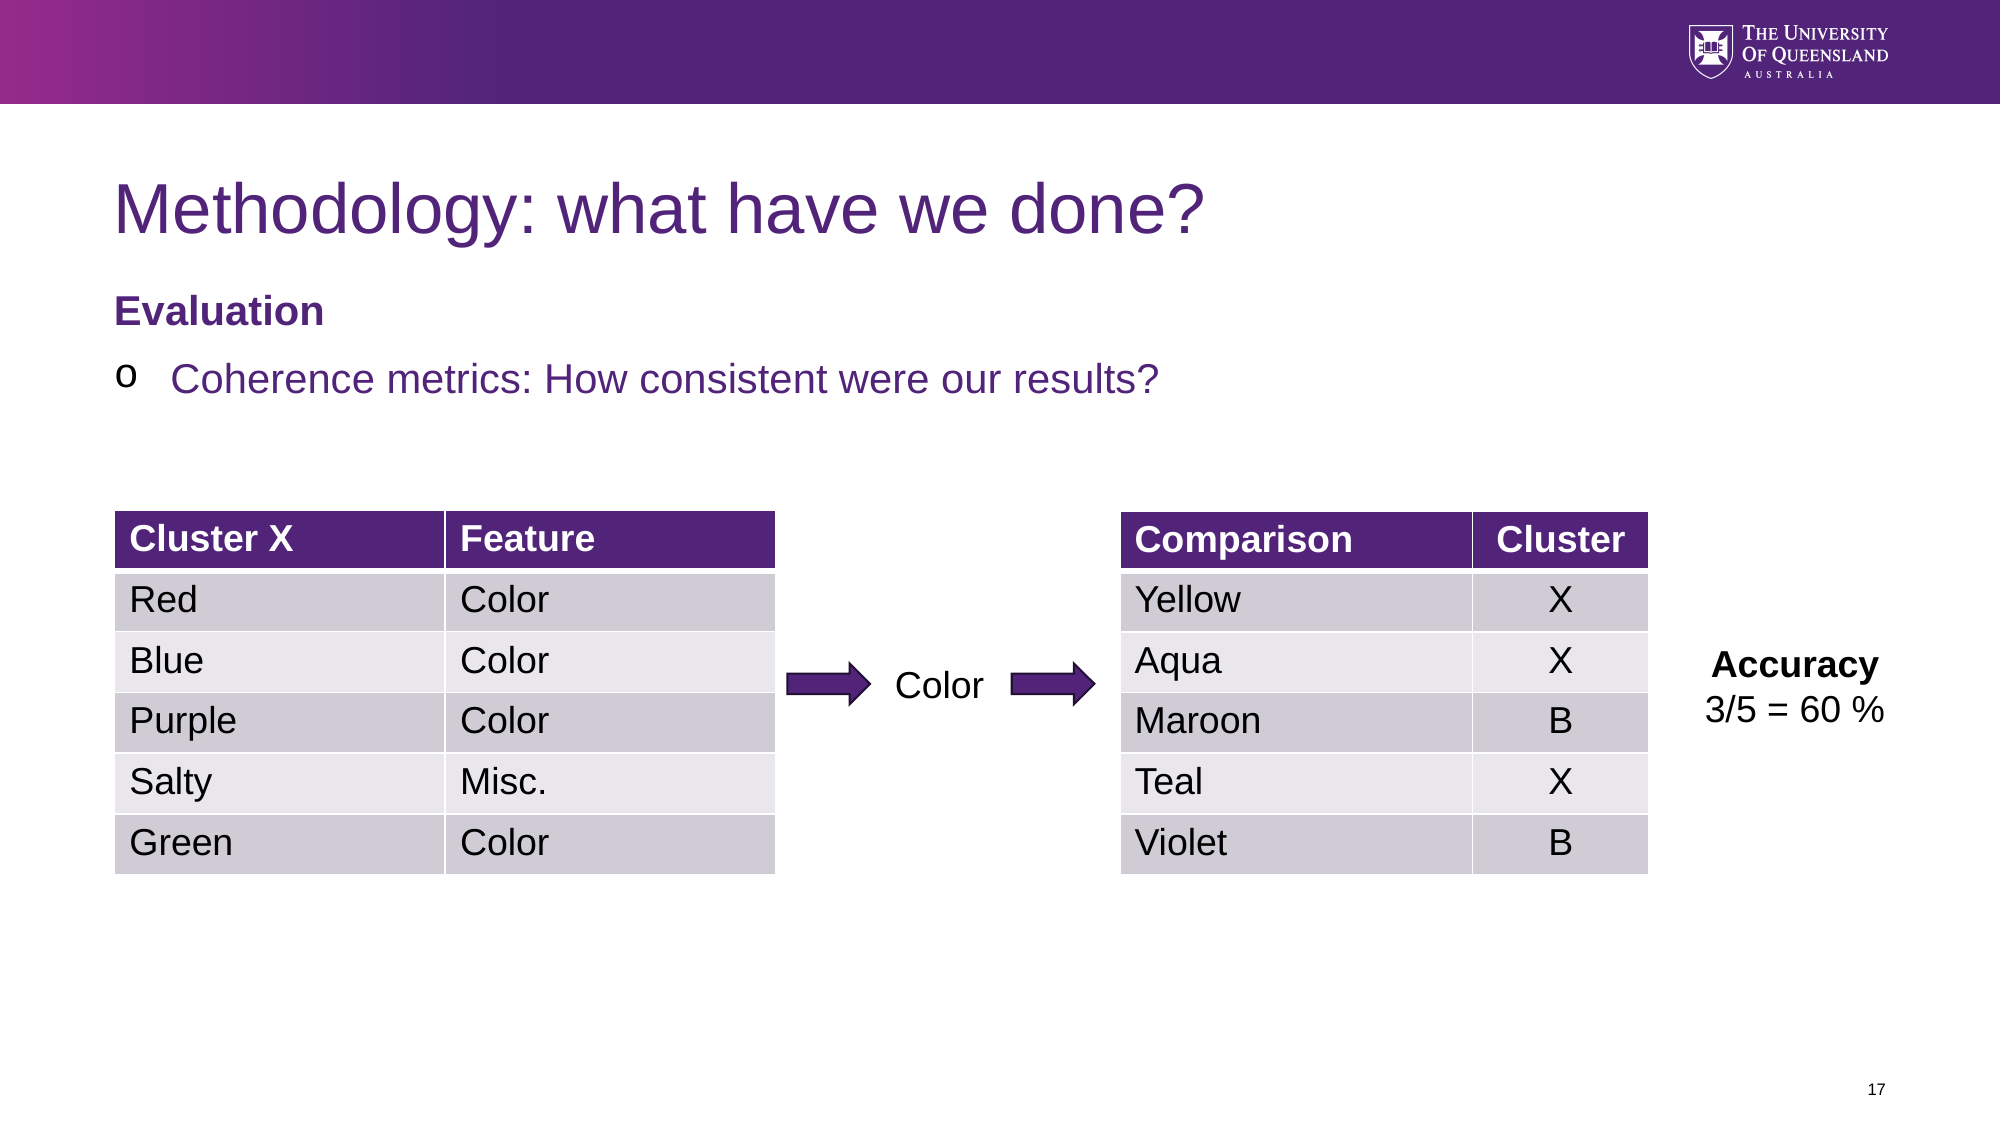

# Methodology: what have we done?
Evaluation
Coherence metrics: How consistent were our results?

| Cluster X | Feature |
| --- | --- |
| Red | Color |
| Blue | Color |
| Purple | Color |
| Salty | Misc. |
| Green | Color |
| Comparison | Cluster |
| --- | --- |
| Yellow | X |
| Aqua | X |
| Maroon | B |
| Teal | X |
| Violet | B |
Accuracy
3/5 = 60 %
Color

17